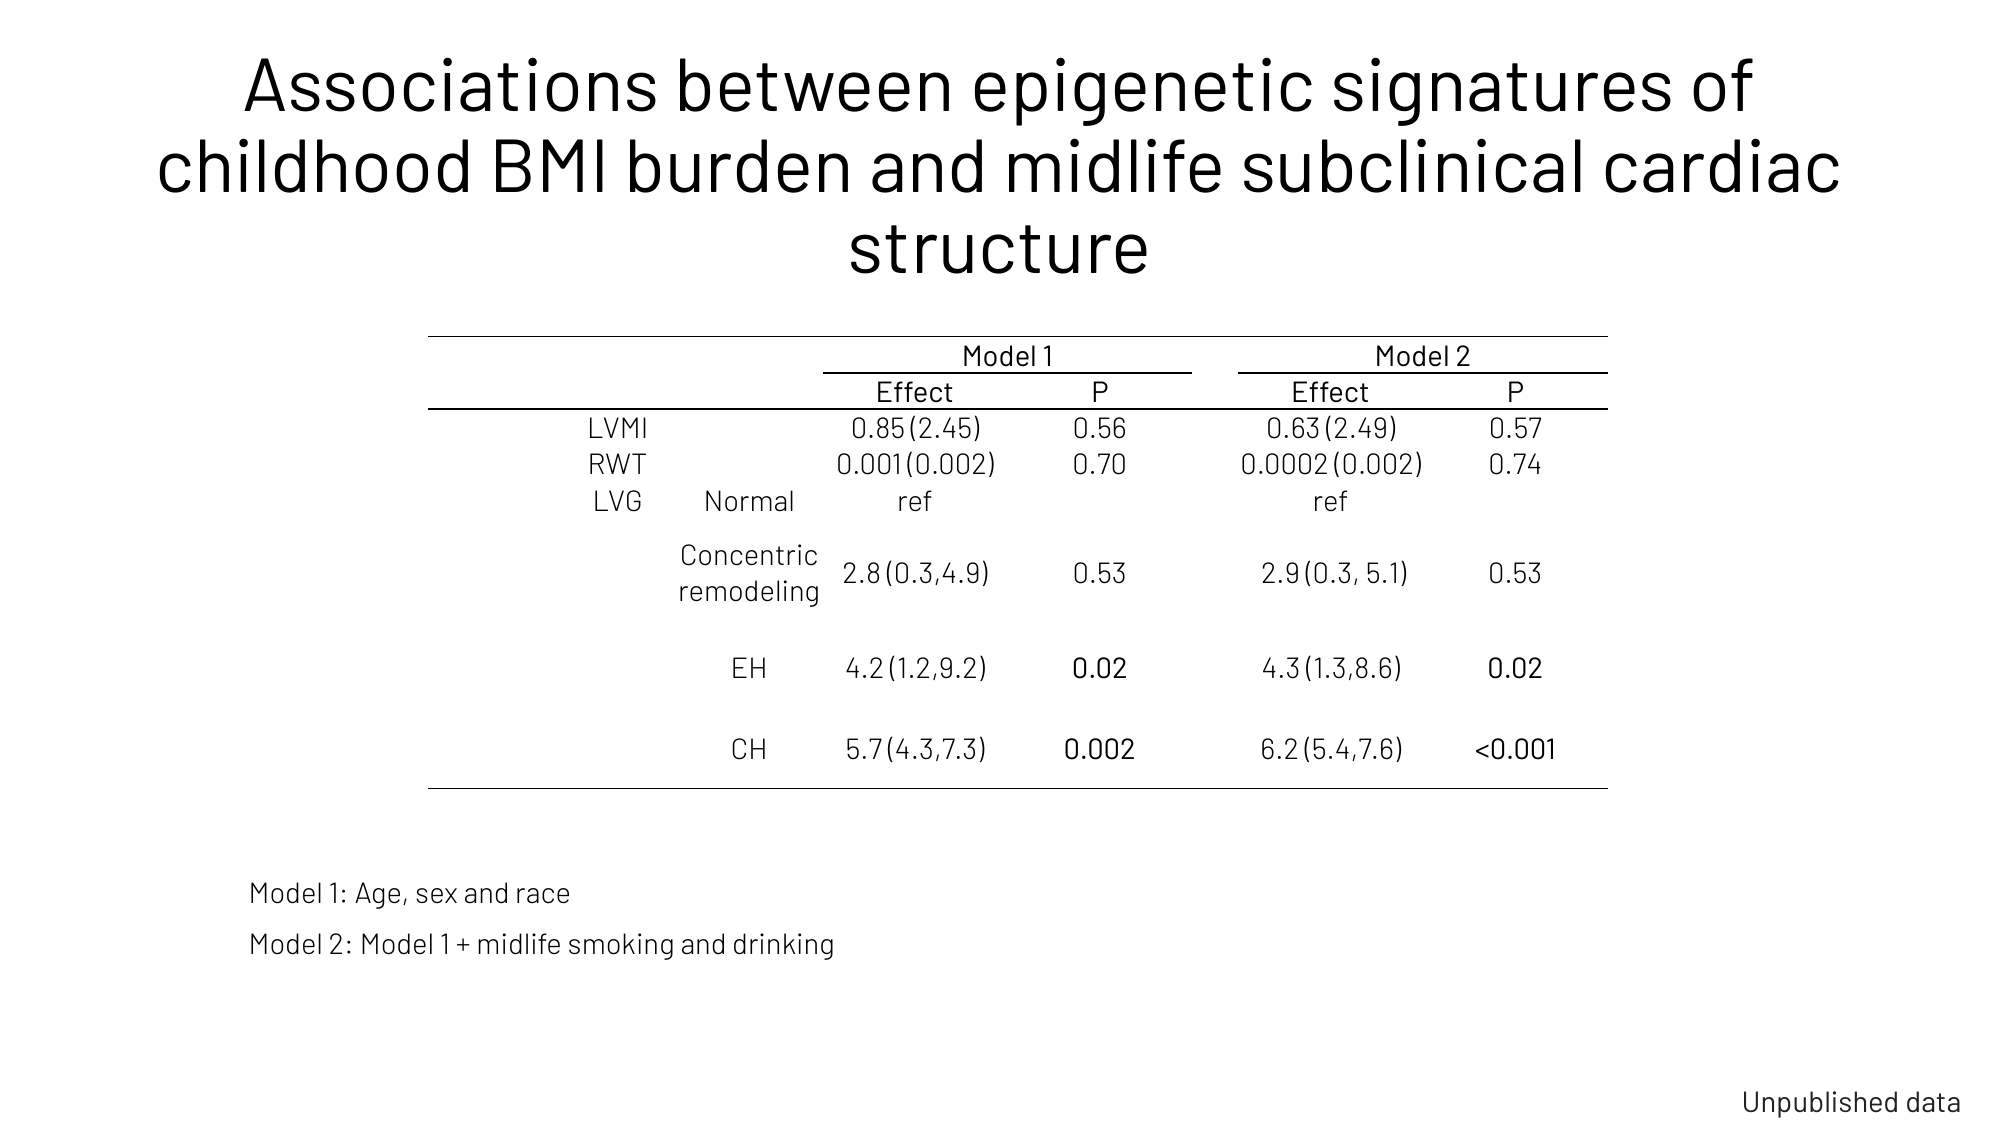

# Associations between epigenetic signatures of childhood BMI burden and midlife subclinical cardiac structure
|  |  |  | Model 1 |  |  | Model 2 |  |
| --- | --- | --- | --- | --- | --- | --- | --- |
|  |  |  | Effect | P |  | Effect | P |
|  | LVMI |  | 0.85 (2.45) | 0.56 |  | 0.63 (2.49) | 0.57 |
|  | RWT |  | 0.001 (0.002) | 0.70 |  | 0.0002 (0.002) | 0.74 |
|  | LVG | Normal | ref |  |  | ref |  |
|  |  | Concentric remodeling | 2.8 (0.3,4.9) | 0.53 |  | 2.9 (0.3, 5.1) | 0.53 |
|  |  | EH | 4.2 (1.2,9.2) | 0.02 |  | 4.3 (1.3,8.6) | 0.02 |
|  |  | CH | 5.7 (4.3,7.3) | 0.002 |  | 6.2 (5.4,7.6) | <0.001 |
Model 1: Age, sex and race
Model 2: Model 1 + midlife smoking and drinking
Unpublished data